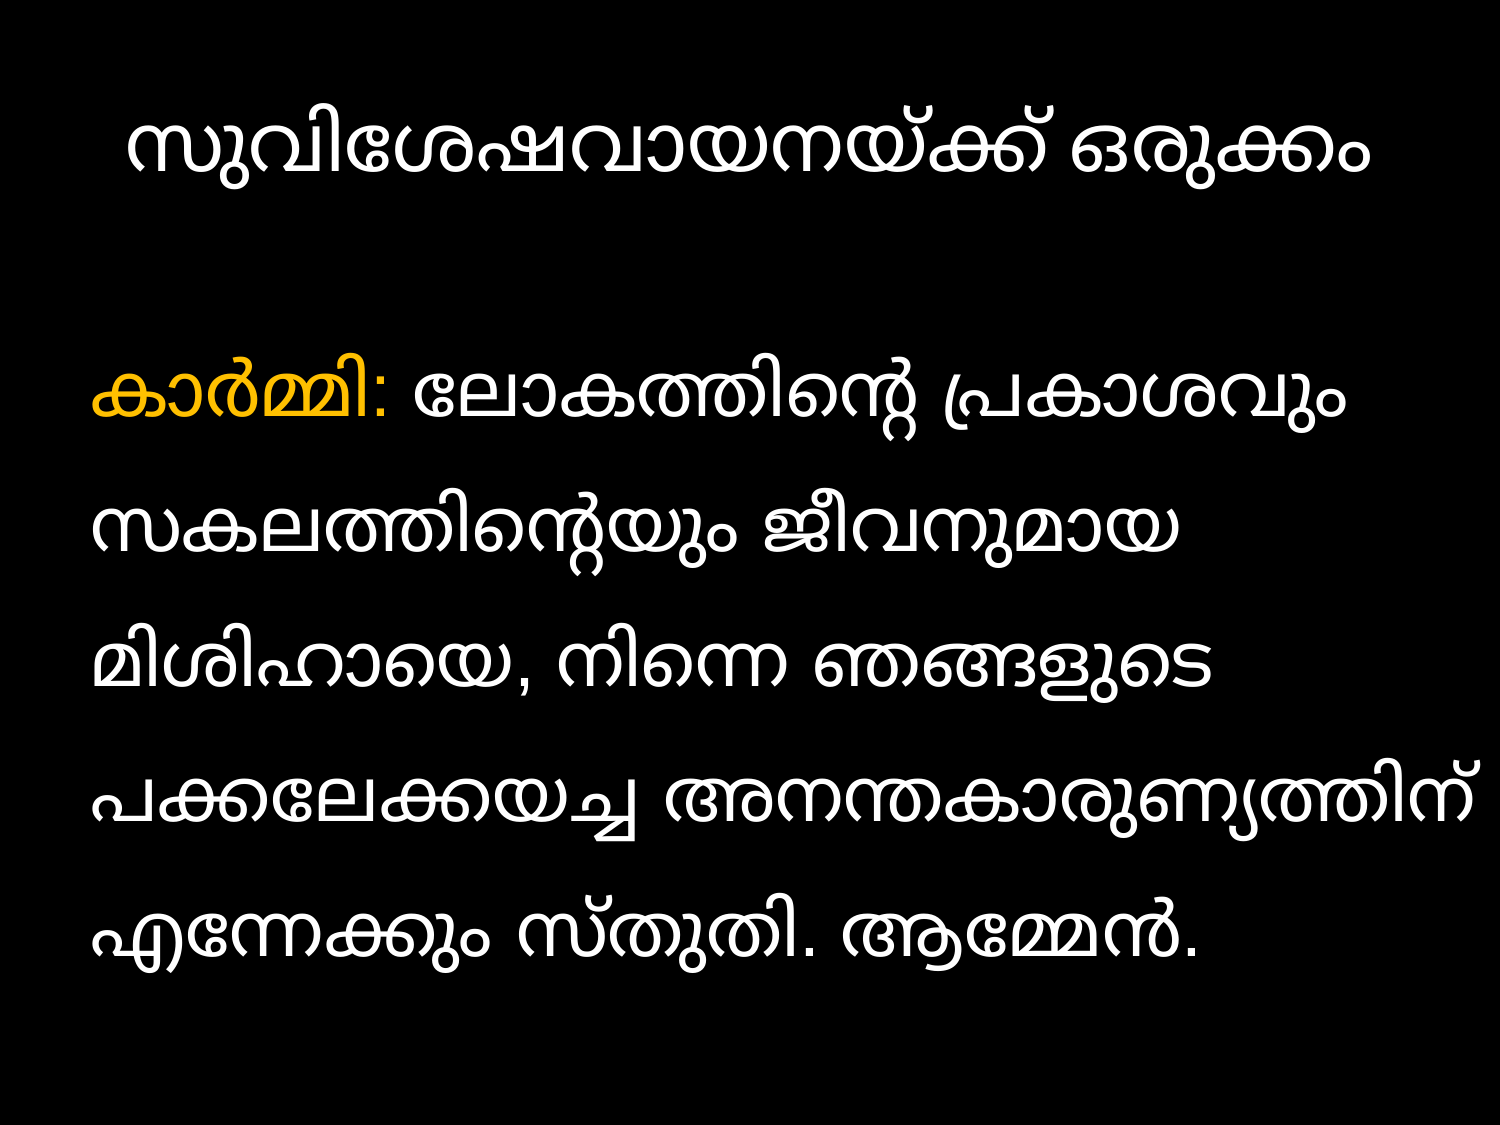

# സുവിശേഷവായനയ്ക്ക് ഒരുക്കം
കാര്‍മ്മി: ലോകത്തിന്‍റെ പ്രകാശവും സകലത്തിന്‍റെയും ജീവനുമായ മിശിഹായെ, നിന്നെ ഞങ്ങളുടെ പക്കലേക്കയച്ച അനന്തകാരുണ്യത്തിന് എന്നേക്കും സ്തുതി. ആമ്മേന്‍.